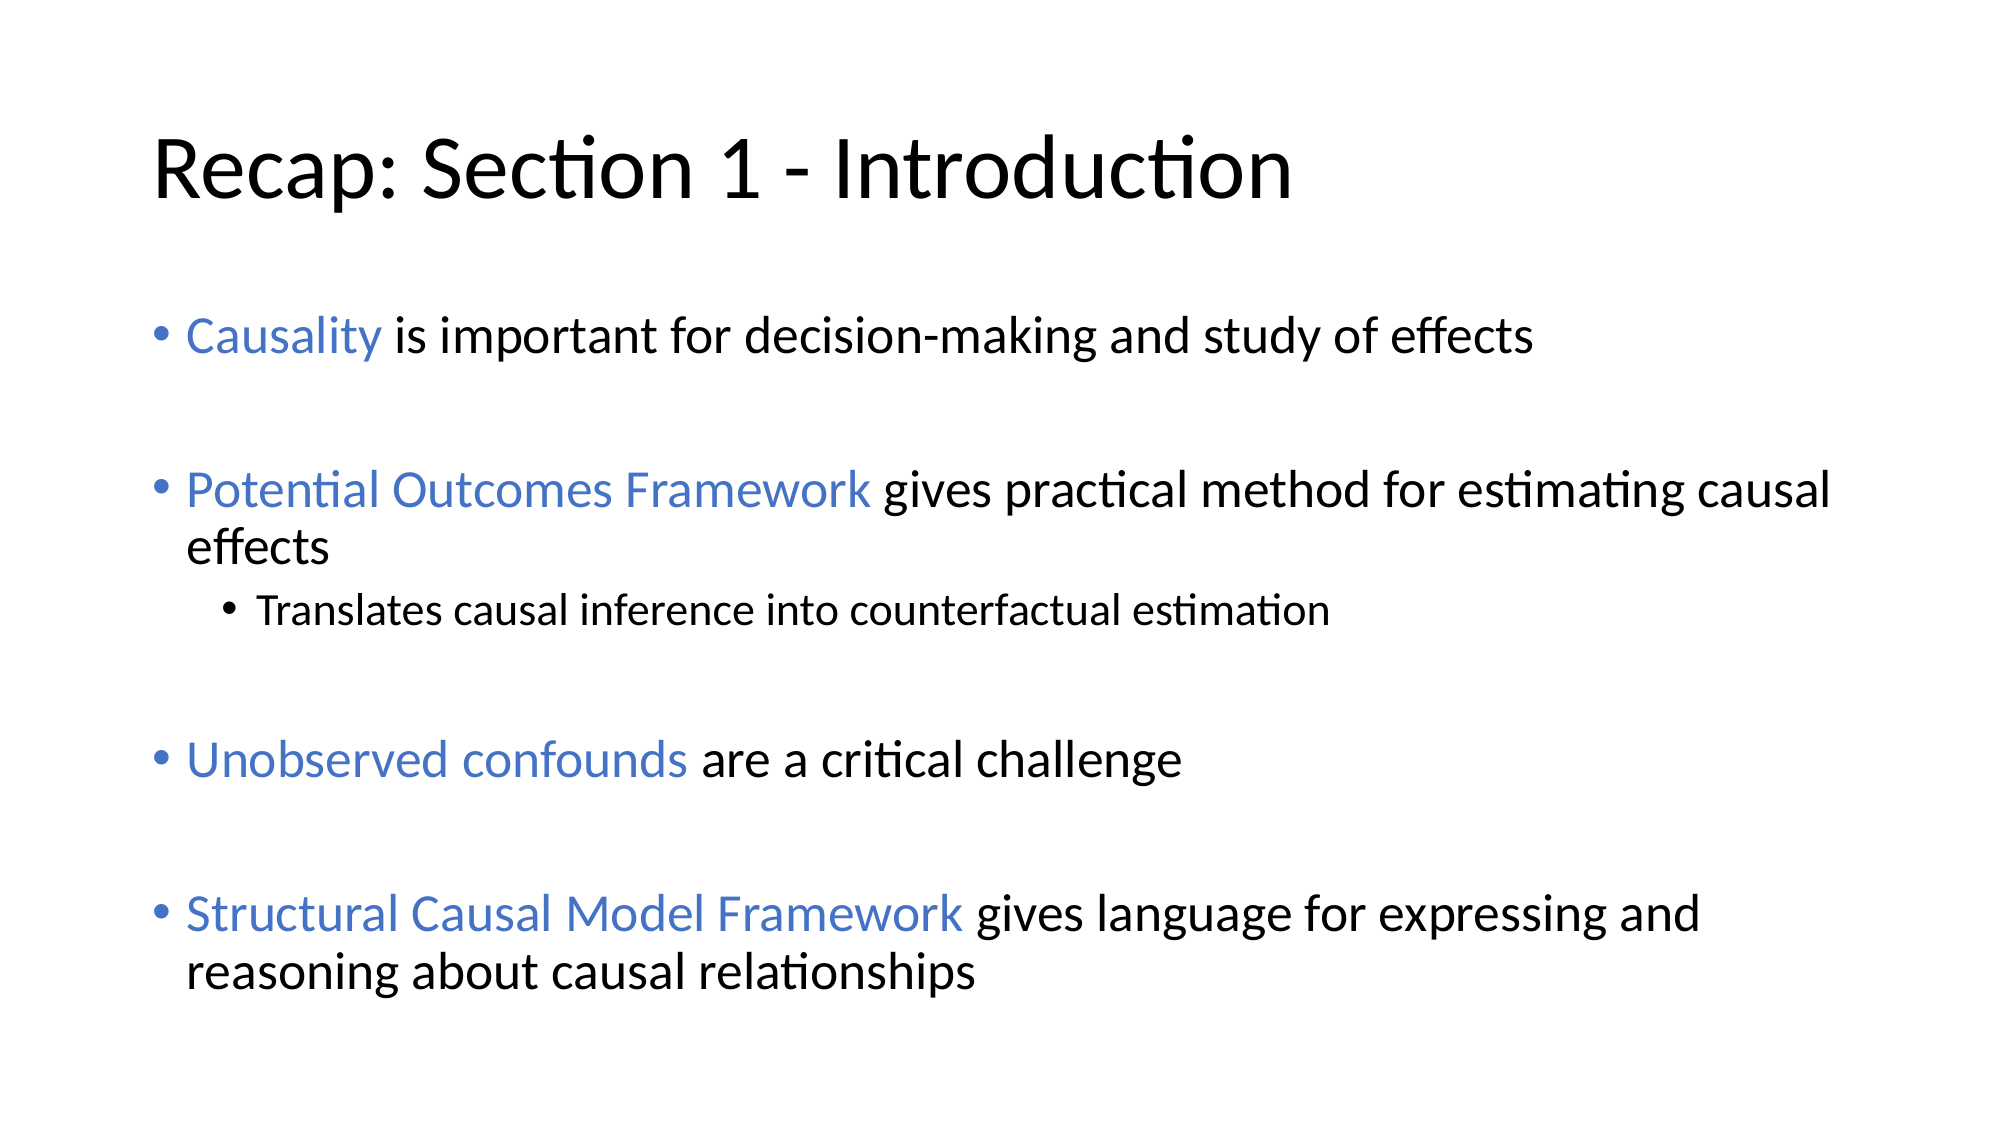

# Recap: Section 1 - Introduction
Causality is important for decision-making and study of effects

Potential Outcomes Framework gives practical method for estimating causal effects
Translates causal inference into counterfactual estimation

Unobserved confounds are a critical challenge

Structural Causal Model Framework gives language for expressing and reasoning about causal relationships